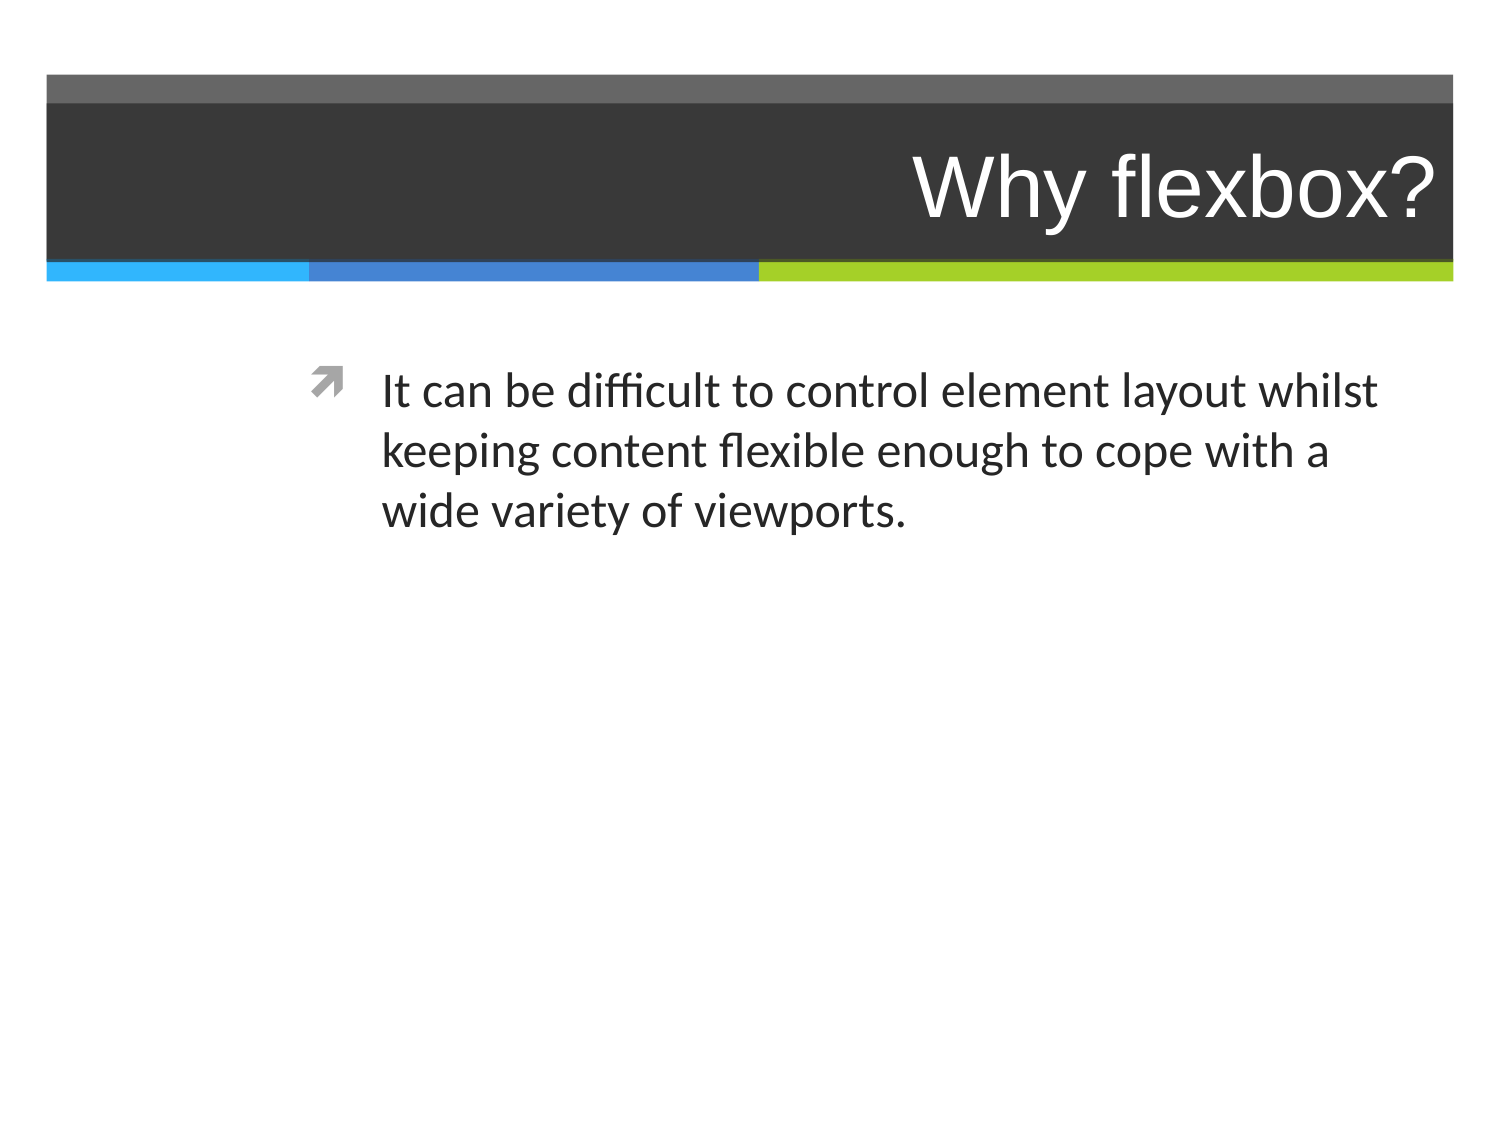

# Why flexbox?
It can be difficult to control element layout whilst keeping content flexible enough to cope with a wide variety of viewports.